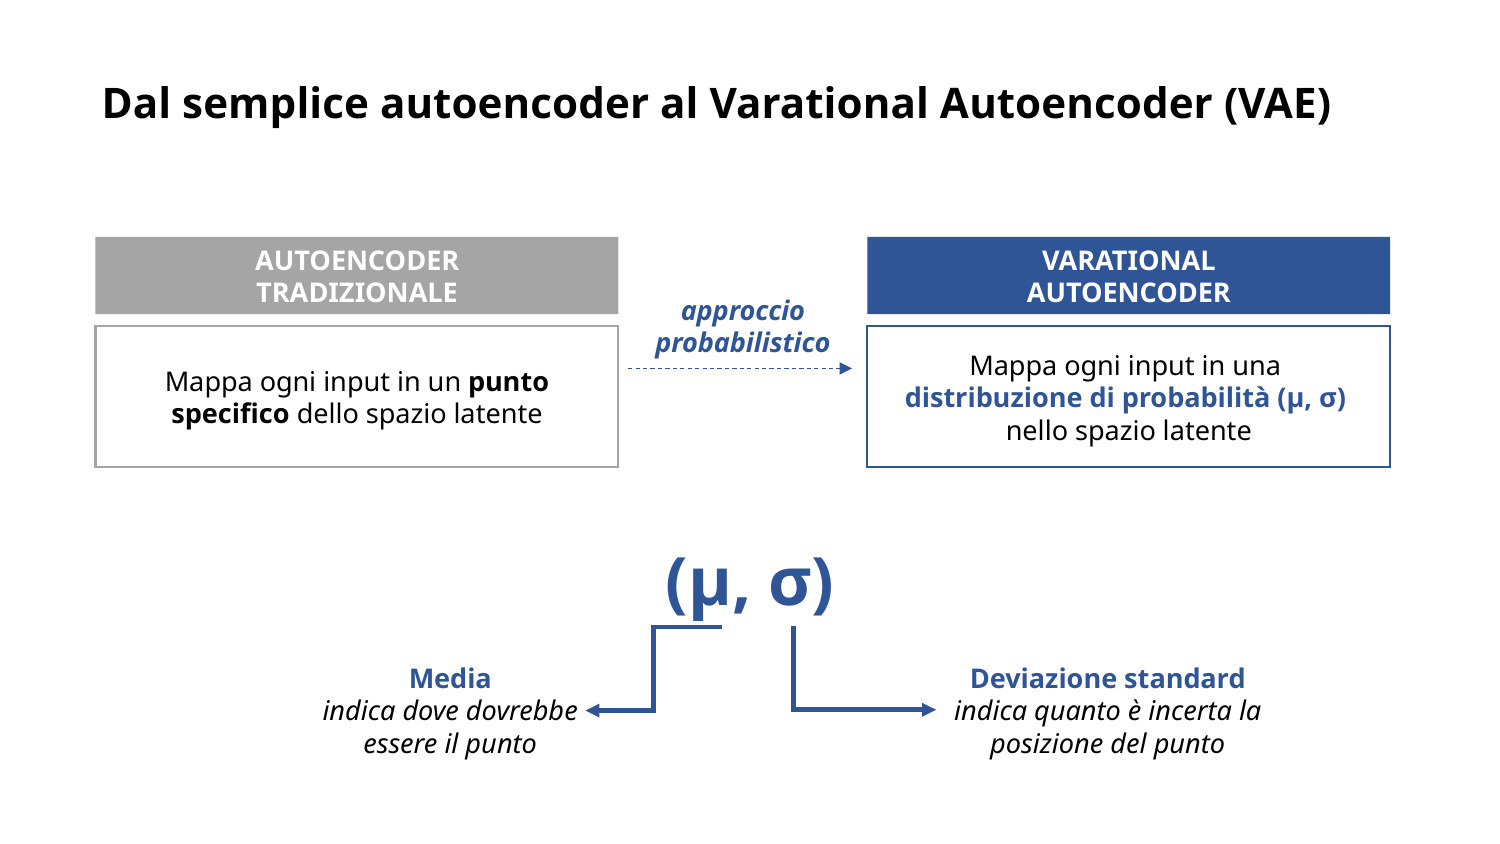

Dal semplice autoencoder al Varational Autoencoder (VAE)
AUTOENCODER
TRADIZIONALE
VARATIONAL
AUTOENCODER
approccio
probabilistico
Mappa ogni input in una
distribuzione di probabilità (μ, σ)
nello spazio latente
Mappa ogni input in un punto specifico dello spazio latente
(μ, σ)
Deviazione standard
indica quanto è incerta la posizione del punto
Media
indica dove dovrebbe
essere il punto